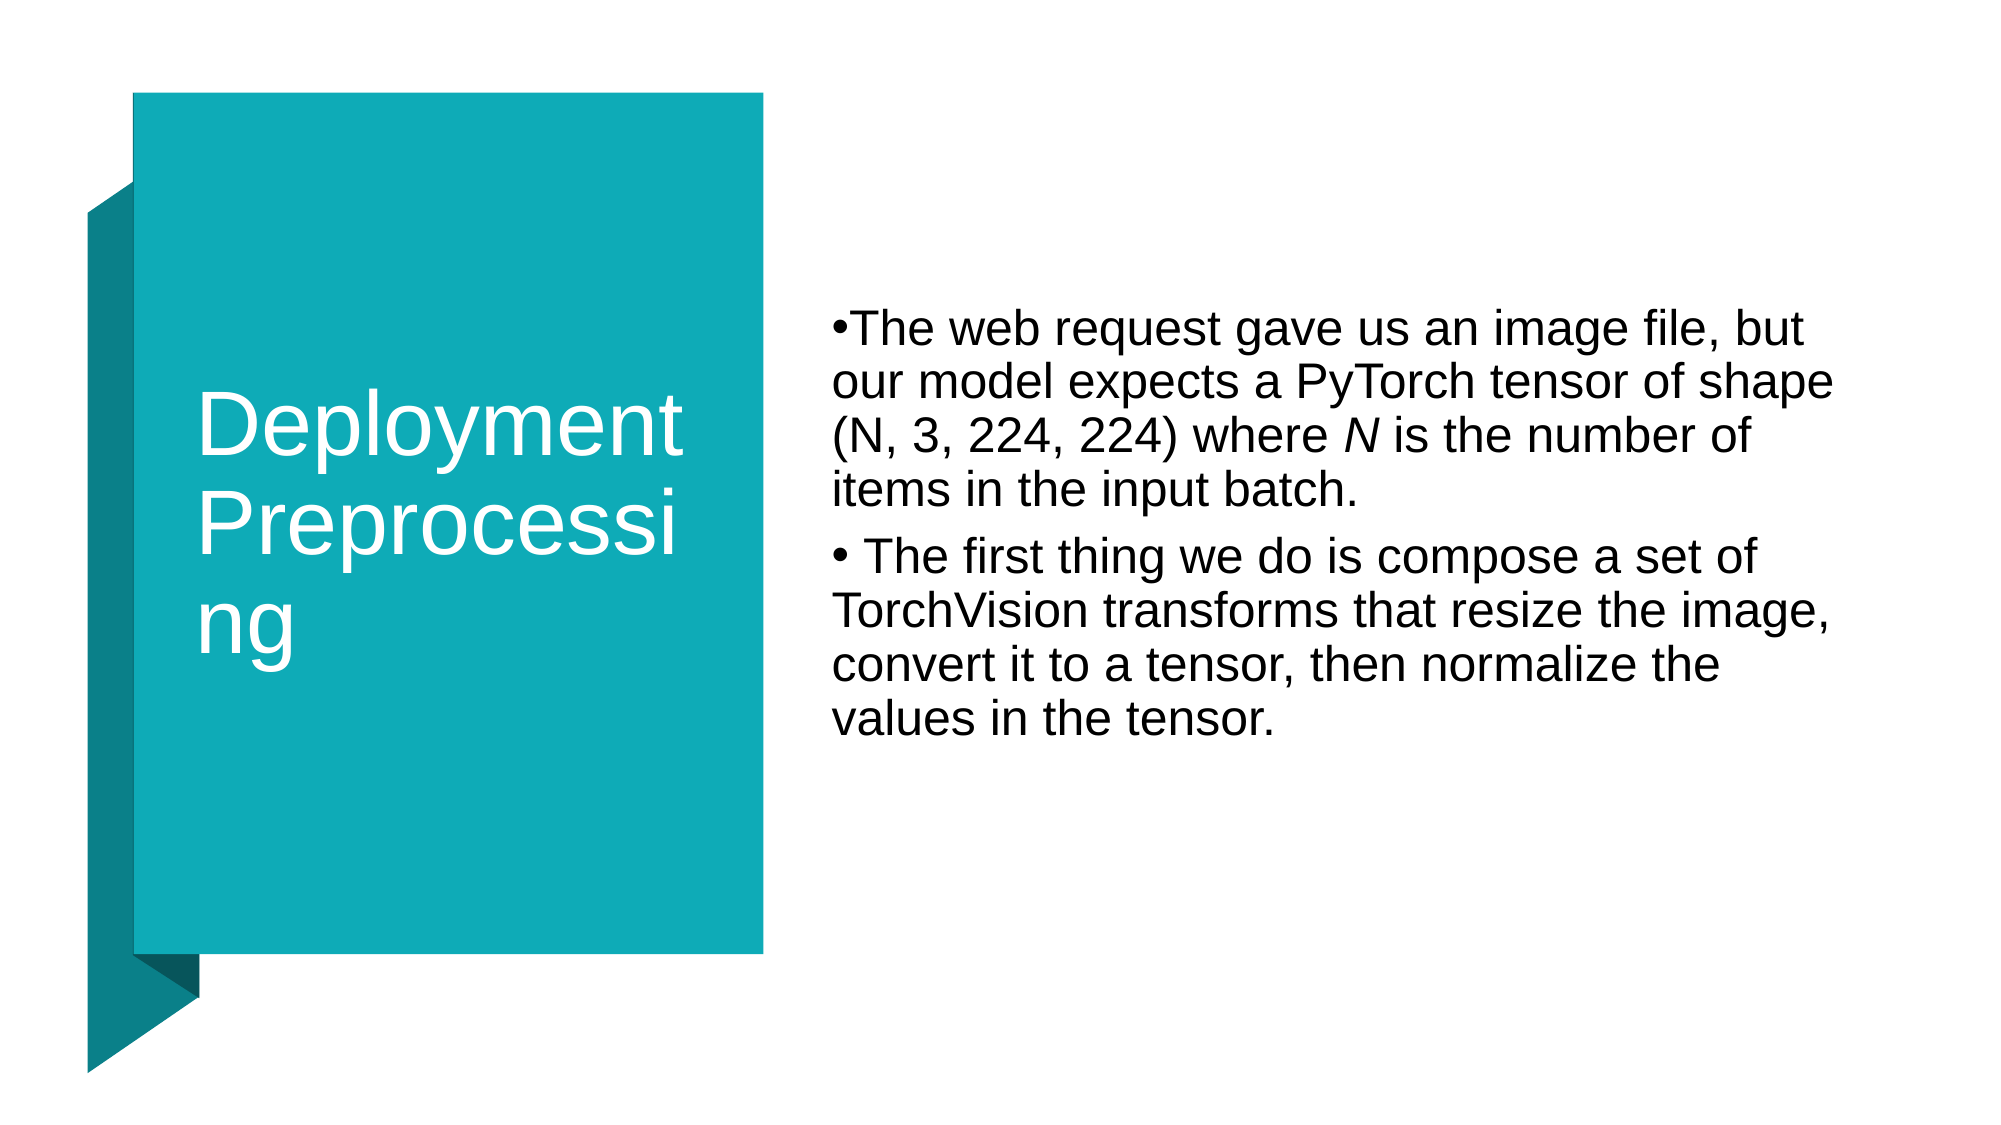

Deployment Preprocessing
The web request gave us an image file, but our model expects a PyTorch tensor of shape (N, 3, 224, 224) where N is the number of items in the input batch.
 The first thing we do is compose a set of TorchVision transforms that resize the image, convert it to a tensor, then normalize the values in the tensor.